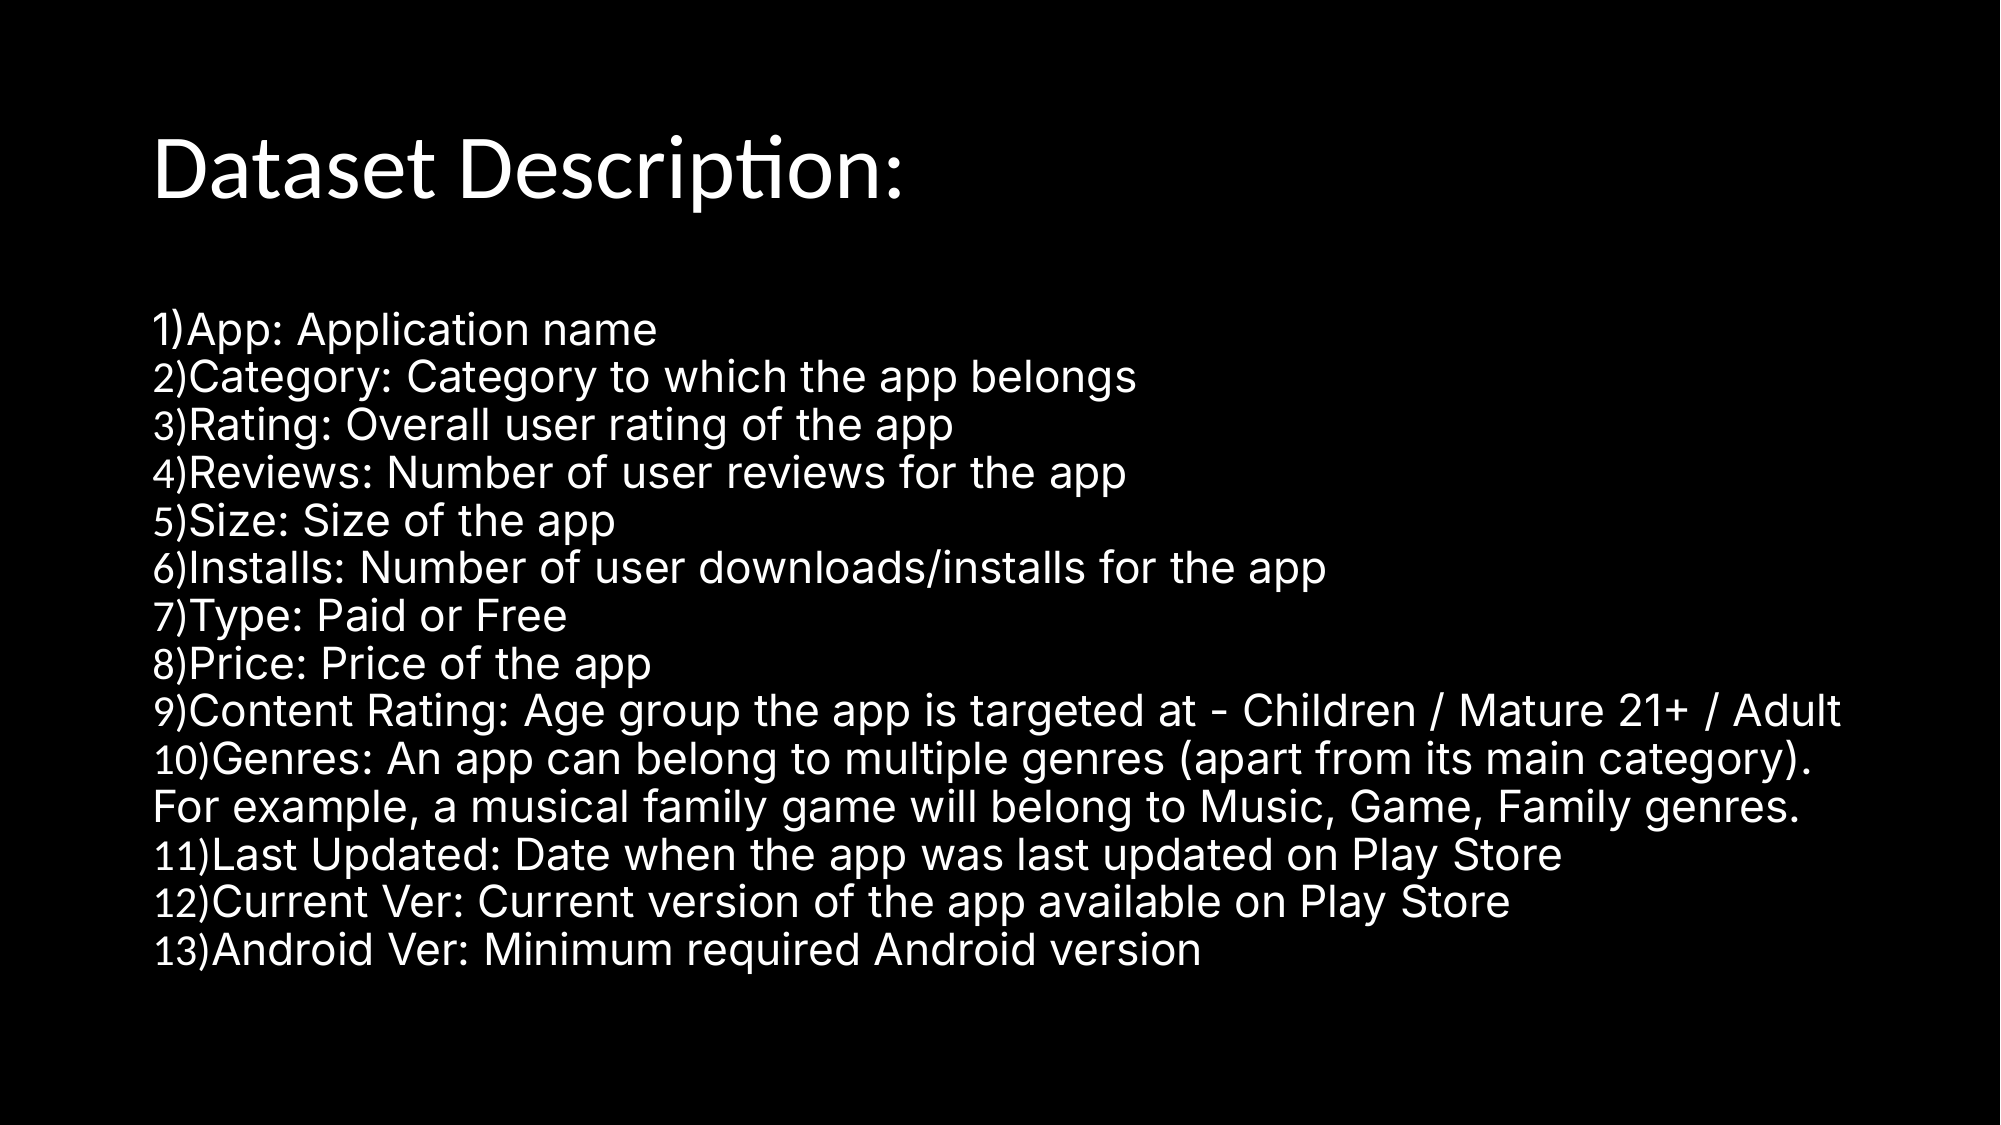

# Dataset Description:
1)App: Application name
2)Category: Category to which the app belongs
3)Rating: Overall user rating of the app
4)Reviews: Number of user reviews for the app
5)Size: Size of the app
6)Installs: Number of user downloads/installs for the app
7)Type: Paid or Free
8)Price: Price of the app
9)Content Rating: Age group the app is targeted at - Children / Mature 21+ / Adult
10)Genres: An app can belong to multiple genres (apart from its main category). For example, a musical family game will belong to Music, Game, Family genres.
11)Last Updated: Date when the app was last updated on Play Store
12)Current Ver: Current version of the app available on Play Store
13)Android Ver: Minimum required Android version